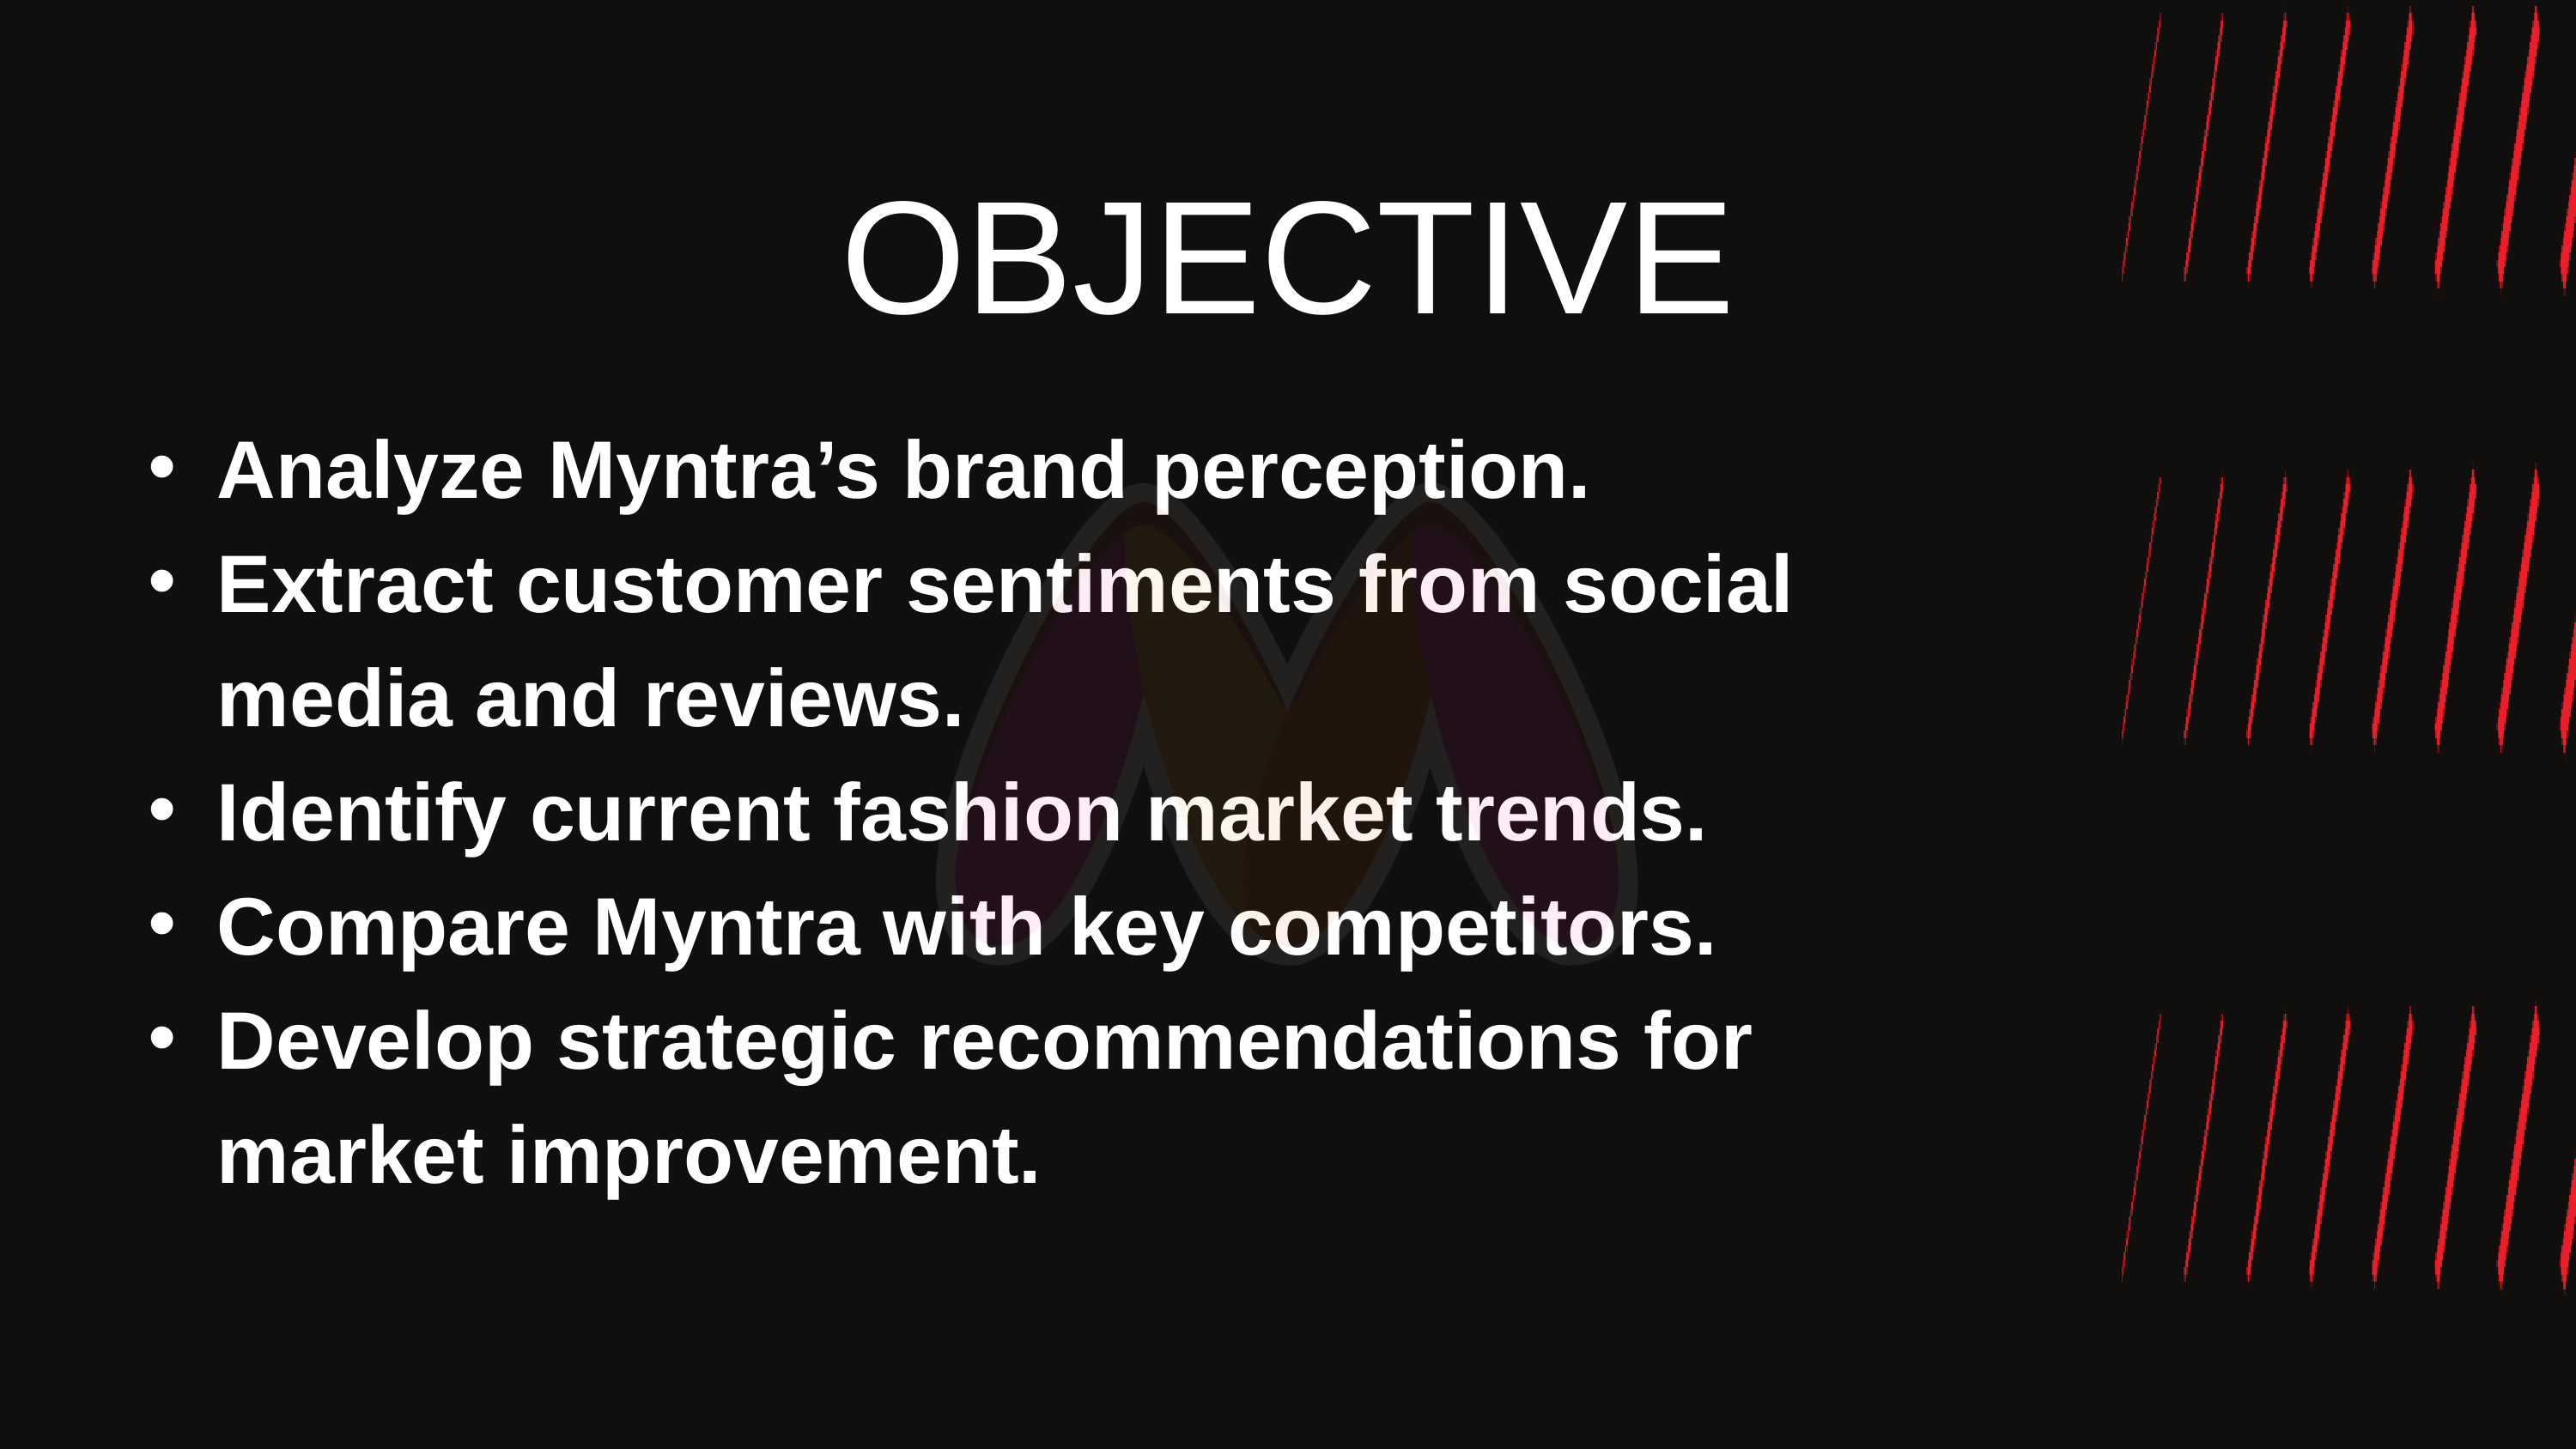

OBJECTIVE

Analyze Myntra’s brand perception.
Extract customer sentiments from social media and reviews.
Identify current fashion market trends.
Compare Myntra with key competitors.
Develop strategic recommendations for market improvement.